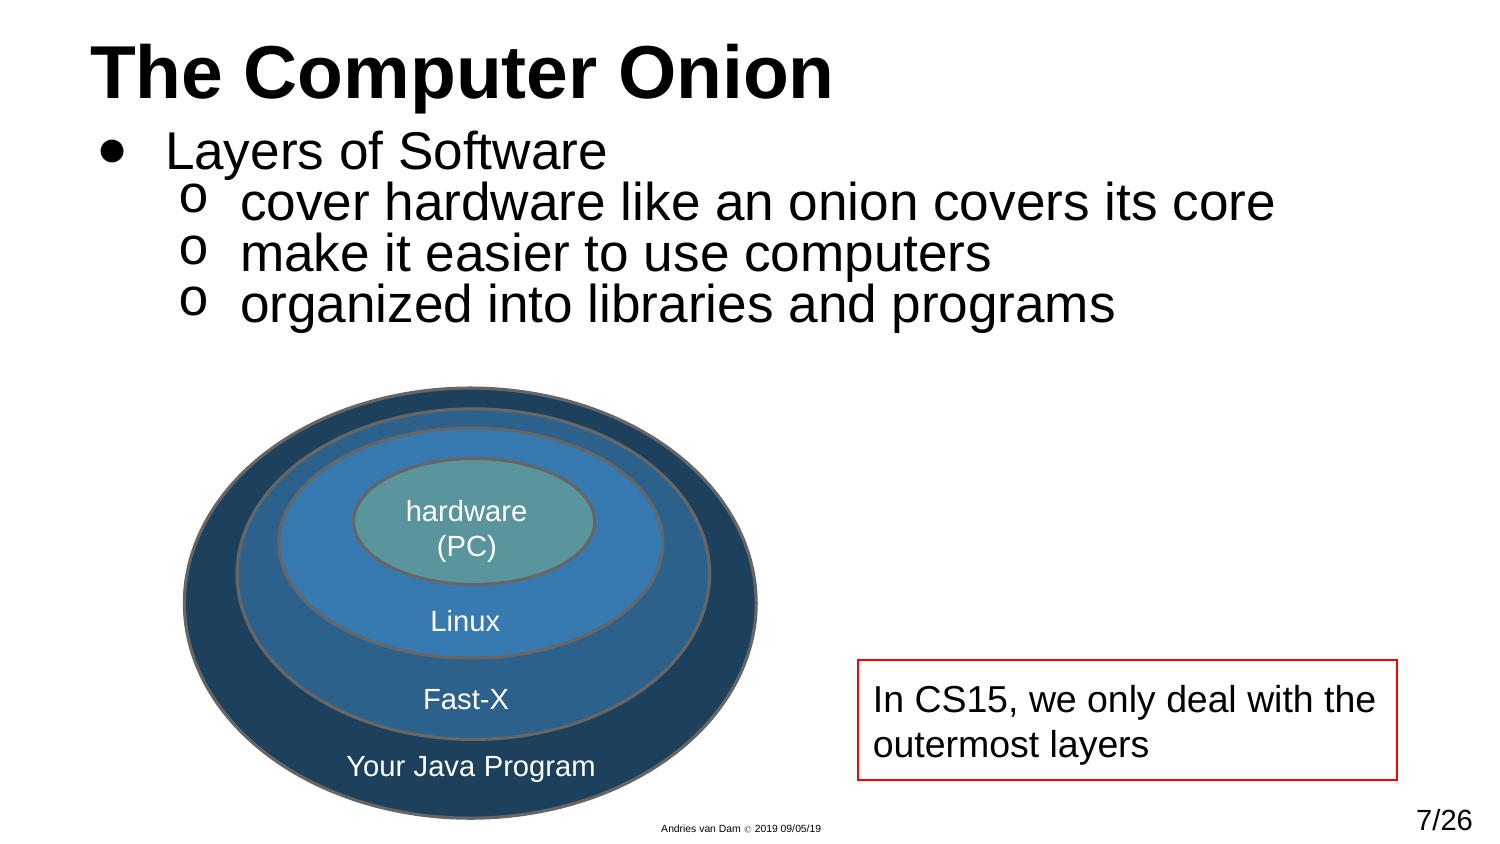

# The Computer Onion
Layers of Software
cover hardware like an onion covers its core
make it easier to use computers
organized into libraries and programs

hardware (PC)
Linux
Fast-X
Your Java Program
In CS15, we only deal with the outermost layers
7/26